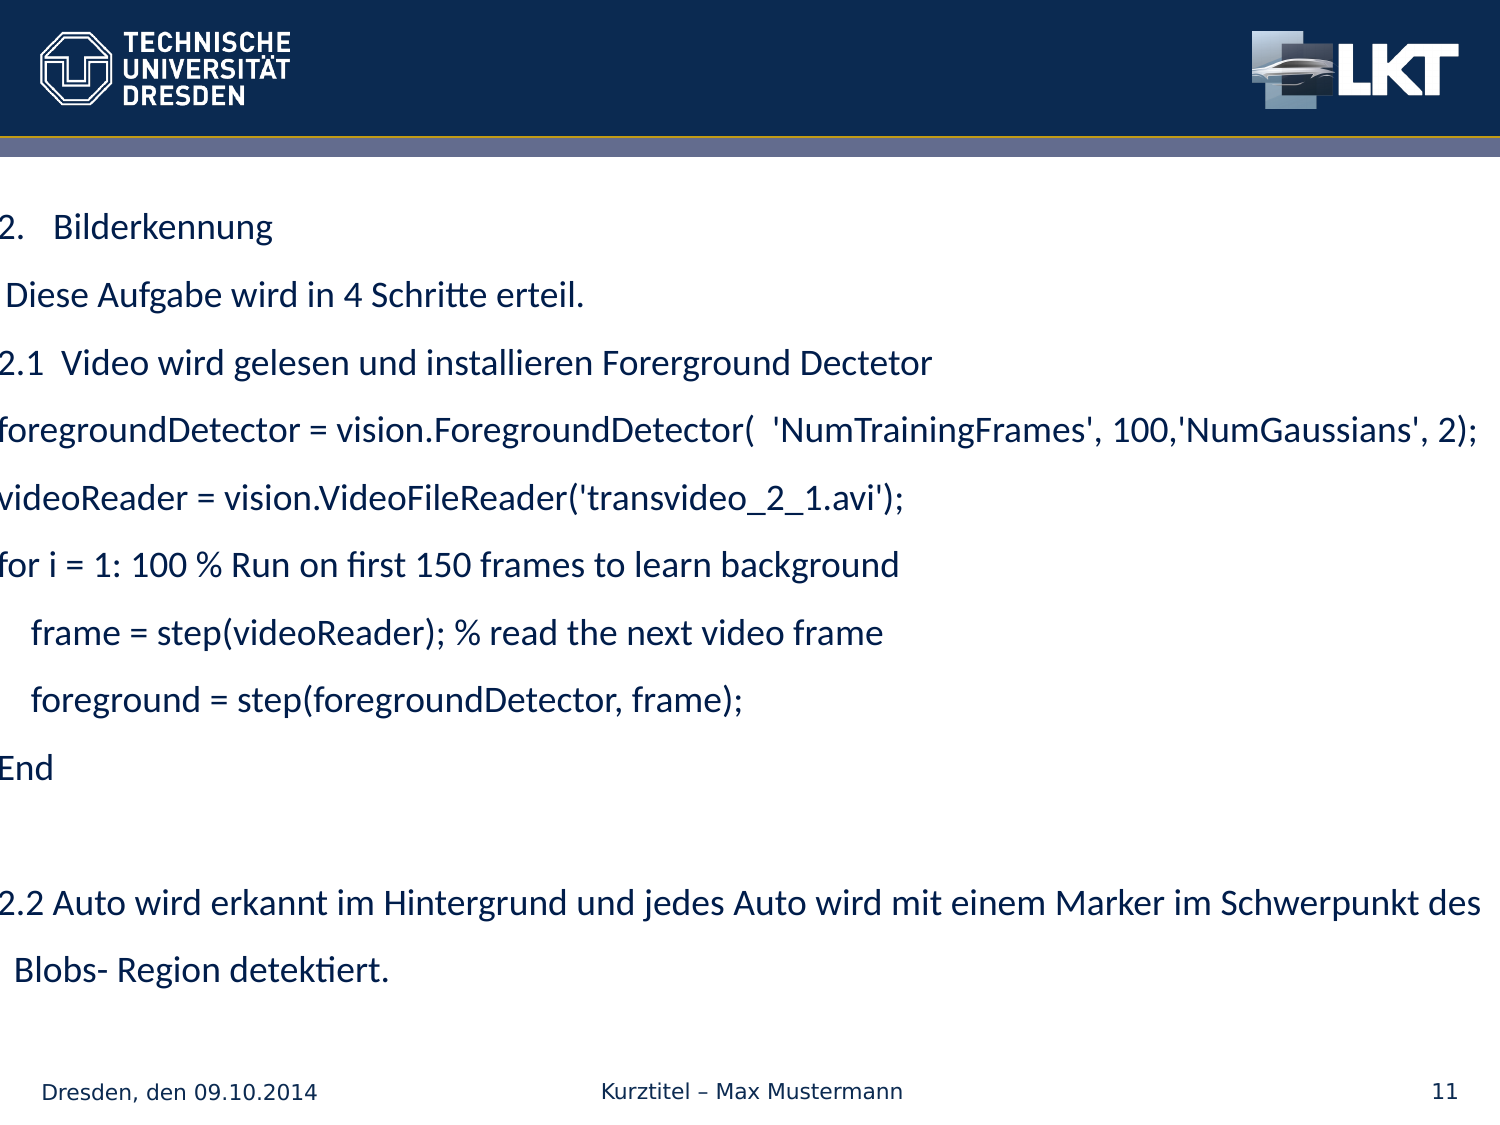

#

Bilderkennung
 Diese Aufgabe wird in 4 Schritte erteil.
2.1  Video wird gelesen und installieren Forerground Dectetor
foregroundDetector = vision.ForegroundDetector(  'NumTrainingFrames', 100,'NumGaussians', 2);
videoReader = vision.VideoFileReader('transvideo_2_1.avi');
for i = 1: 100 % Run on first 150 frames to learn background
    frame = step(videoReader); % read the next video frame
    foreground = step(foregroundDetector, frame);
End

2.2 Auto wird erkannt im Hintergrund und jedes Auto wird mit einem Marker im Schwerpunkt des
  Blobs- Region detektiert.